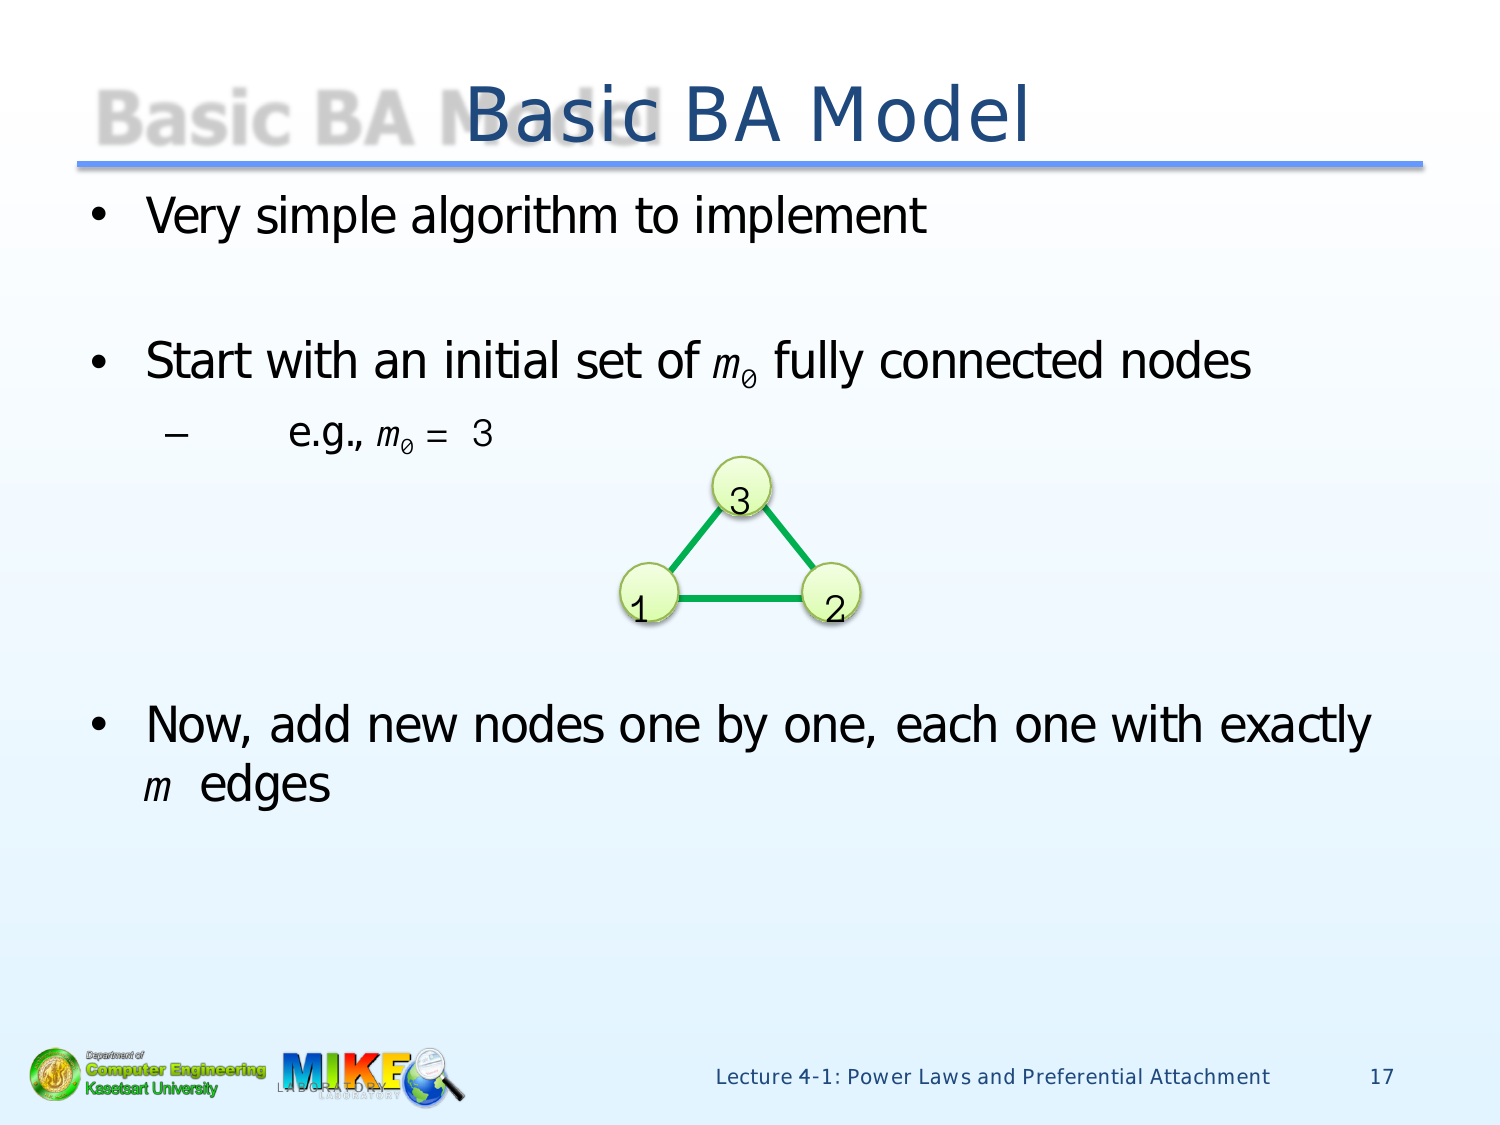

# Basic BA Model
Very simple algorithm to implement

Start with an initial set of m0 fully connected nodes
–	e.g., m0 = 3
3

1	2

Now, add new nodes one by one, each one with exactly
m edges

Lecture 4-1: Power Laws and Preferential Attachment
17